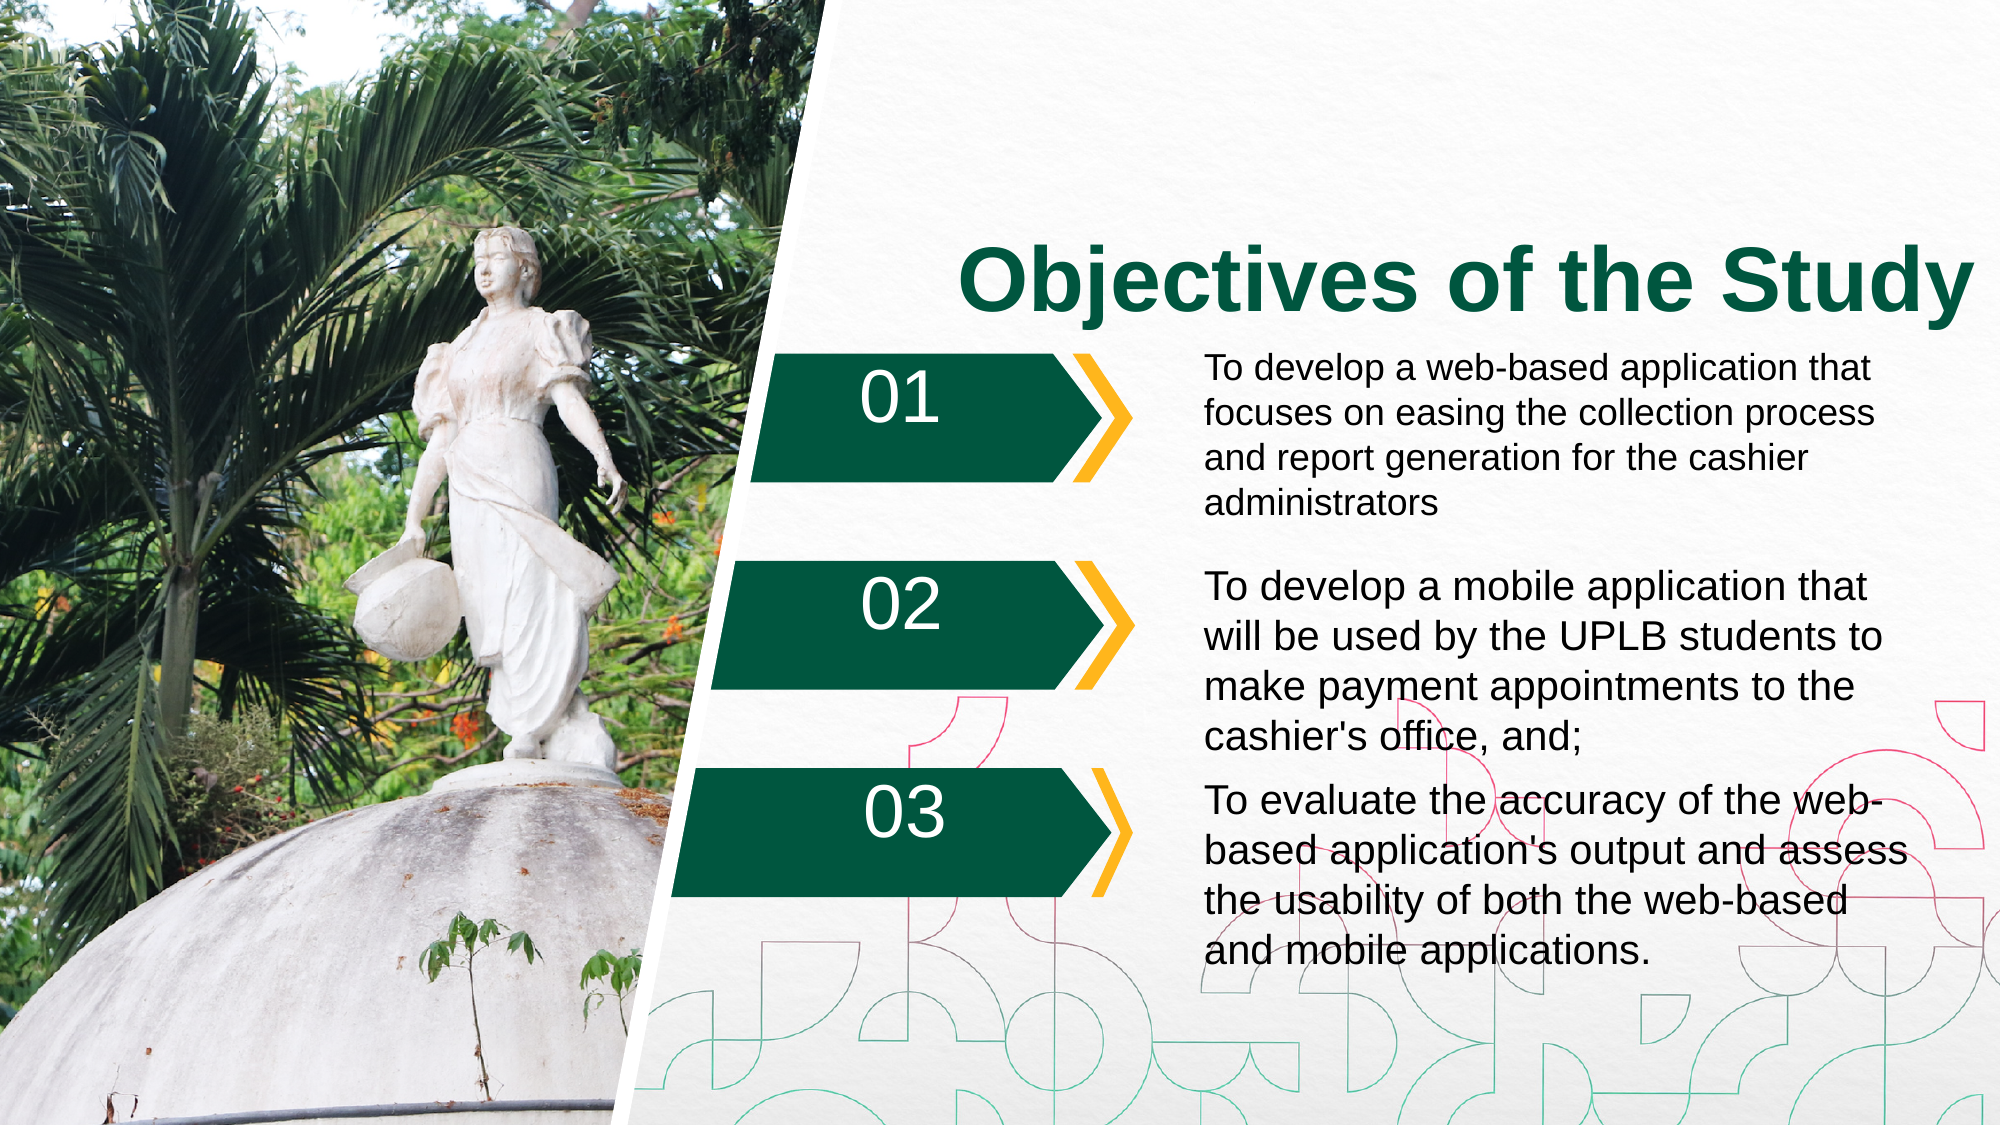

Objectives of the Study
To develop a web-based application that focuses on easing the collection process and report generation for the cashier administrators

  01

To develop a mobile application that will be used by the UPLB students to make payment appointments to the cashier's office, and;

  02

  03

To evaluate the accuracy of the web-based application's output and assess the usability of both the web-based and mobile applications.